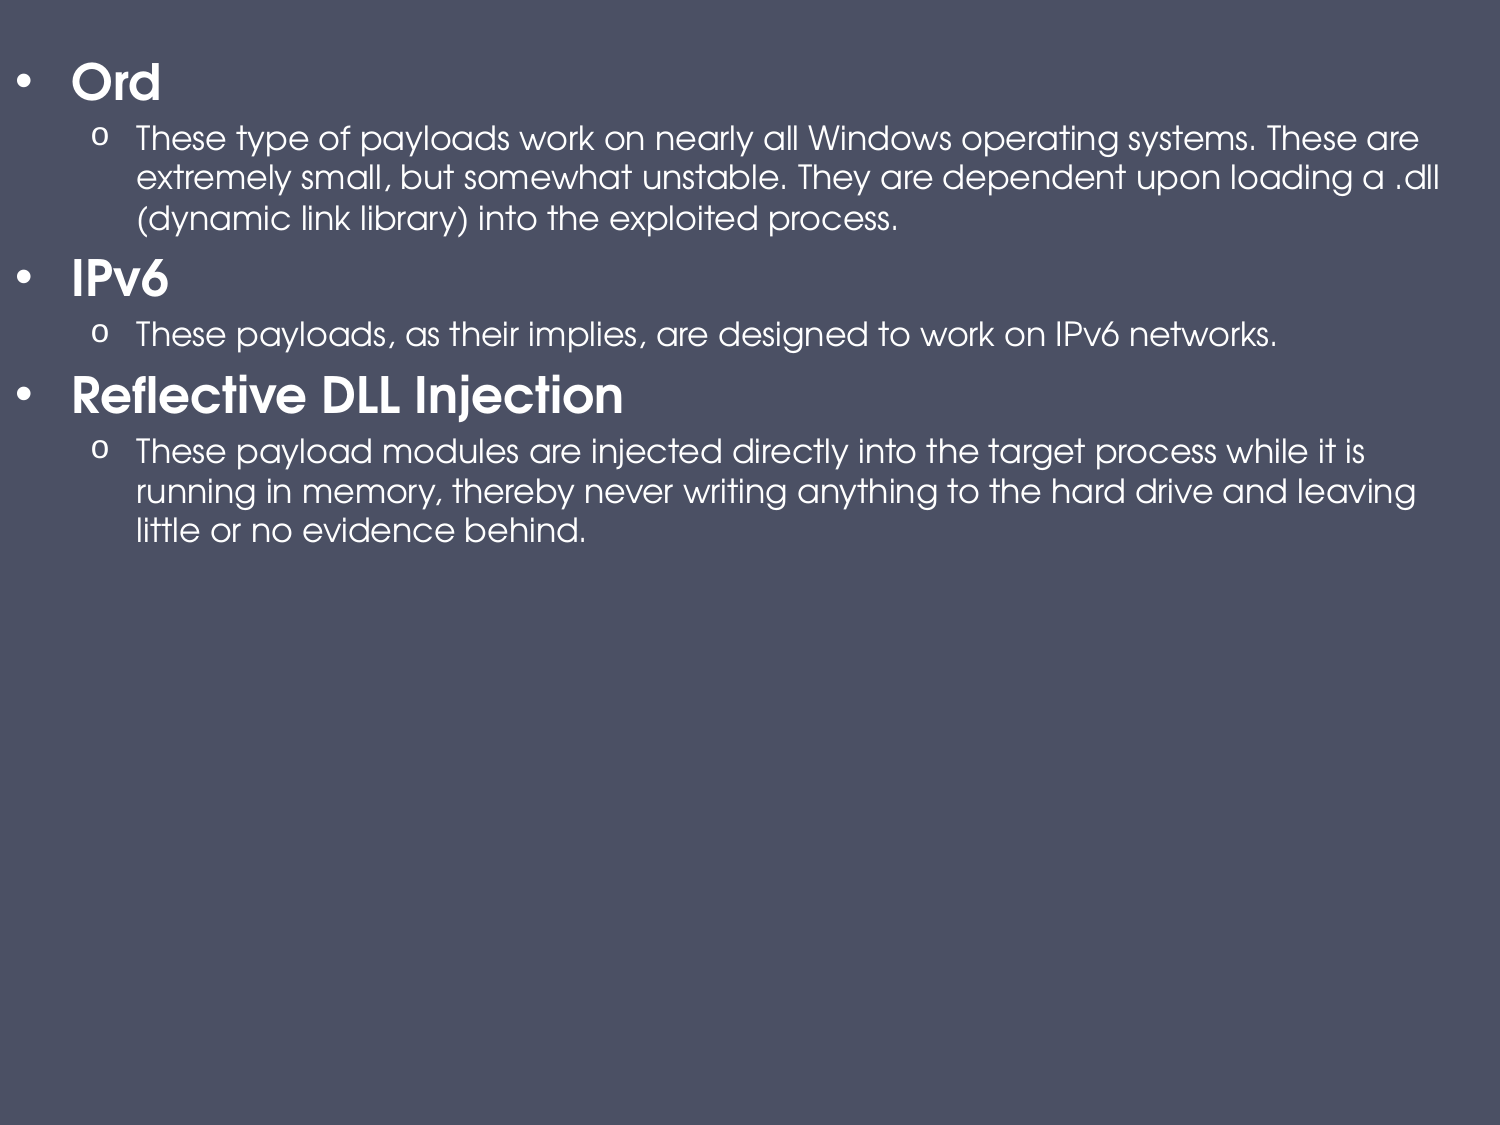

Ord
These type of payloads work on nearly all Windows operating systems. These are extremely small, but somewhat unstable. They are dependent upon loading a .dll (dynamic link library) into the exploited process.
IPv6
These payloads, as their implies, are designed to work on IPv6 networks.
Reflective DLL Injection
These payload modules are injected directly into the target process while it is running in memory, thereby never writing anything to the hard drive and leaving little or no evidence behind.